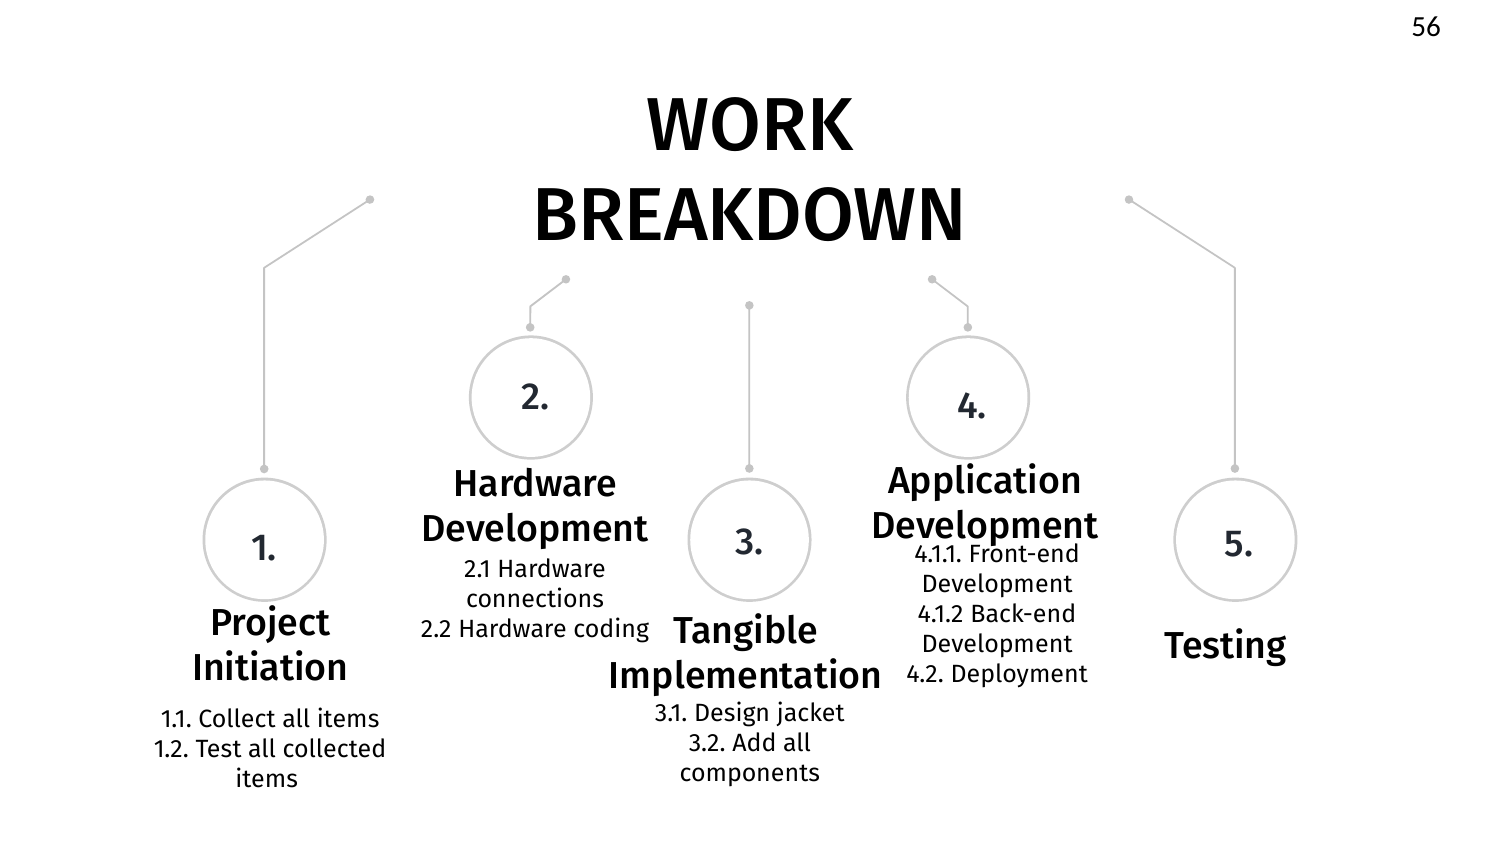

WORK BREAKDOWN

2.
4.
Application Development
3.
5.
1.
Hardware Development

2.1 Hardware connections
2.2 Hardware coding
4.1.1. Front-end Development
4.1.2 Back-end Development
4.2. Deployment
Project Initiation
Testing
Tangible Implementation
1.1. Collect all items
1.2. Test all collected items
3.1. Design jacket
3.2. Add all components